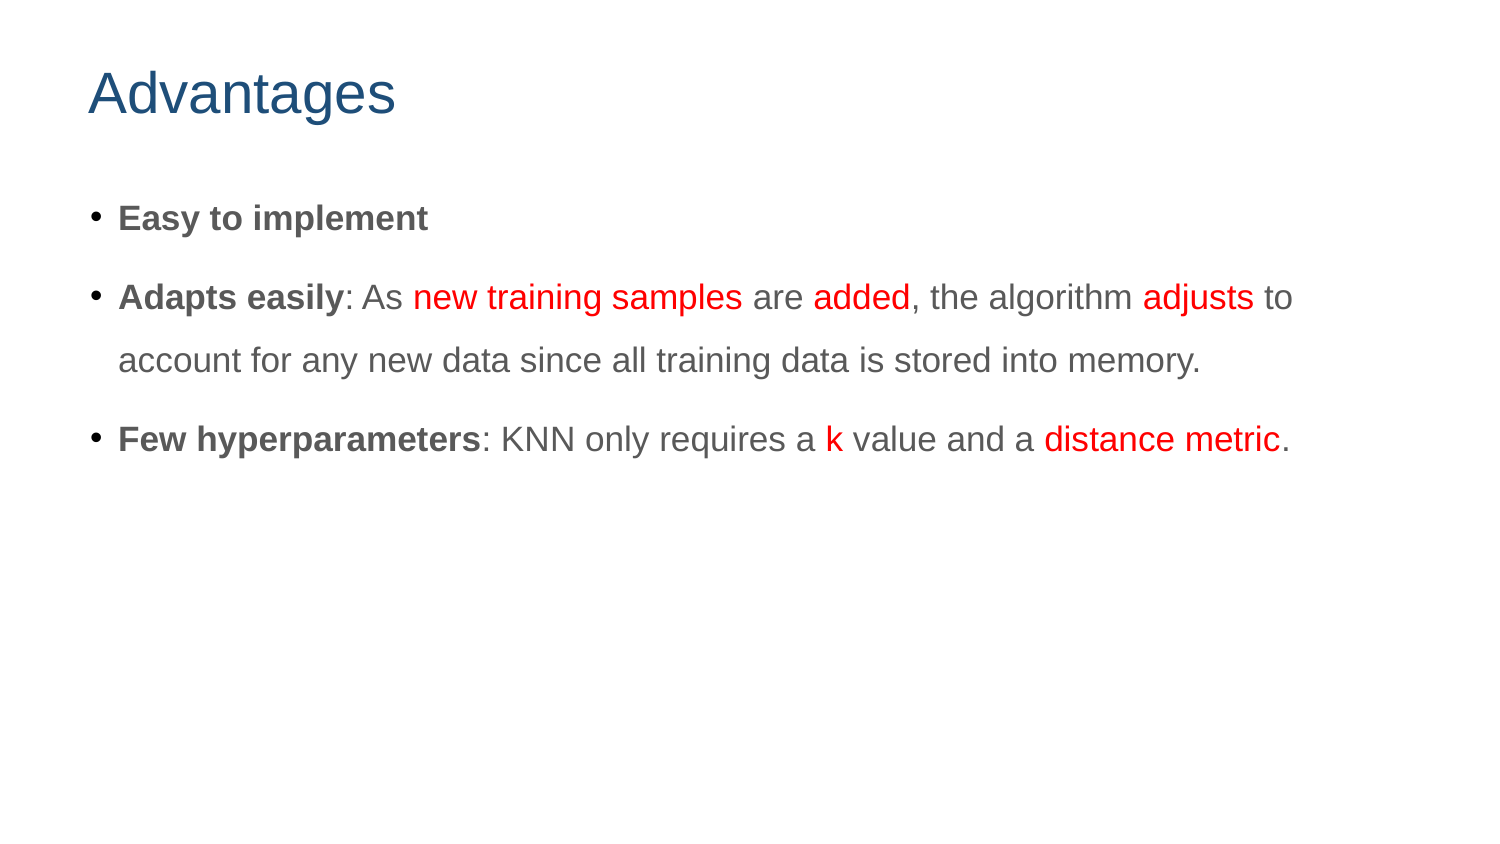

# Advantages
Easy to implement
Adapts easily: As new training samples are added, the algorithm adjusts to account for any new data since all training data is stored into memory.
Few hyperparameters: KNN only requires a k value and a distance metric.